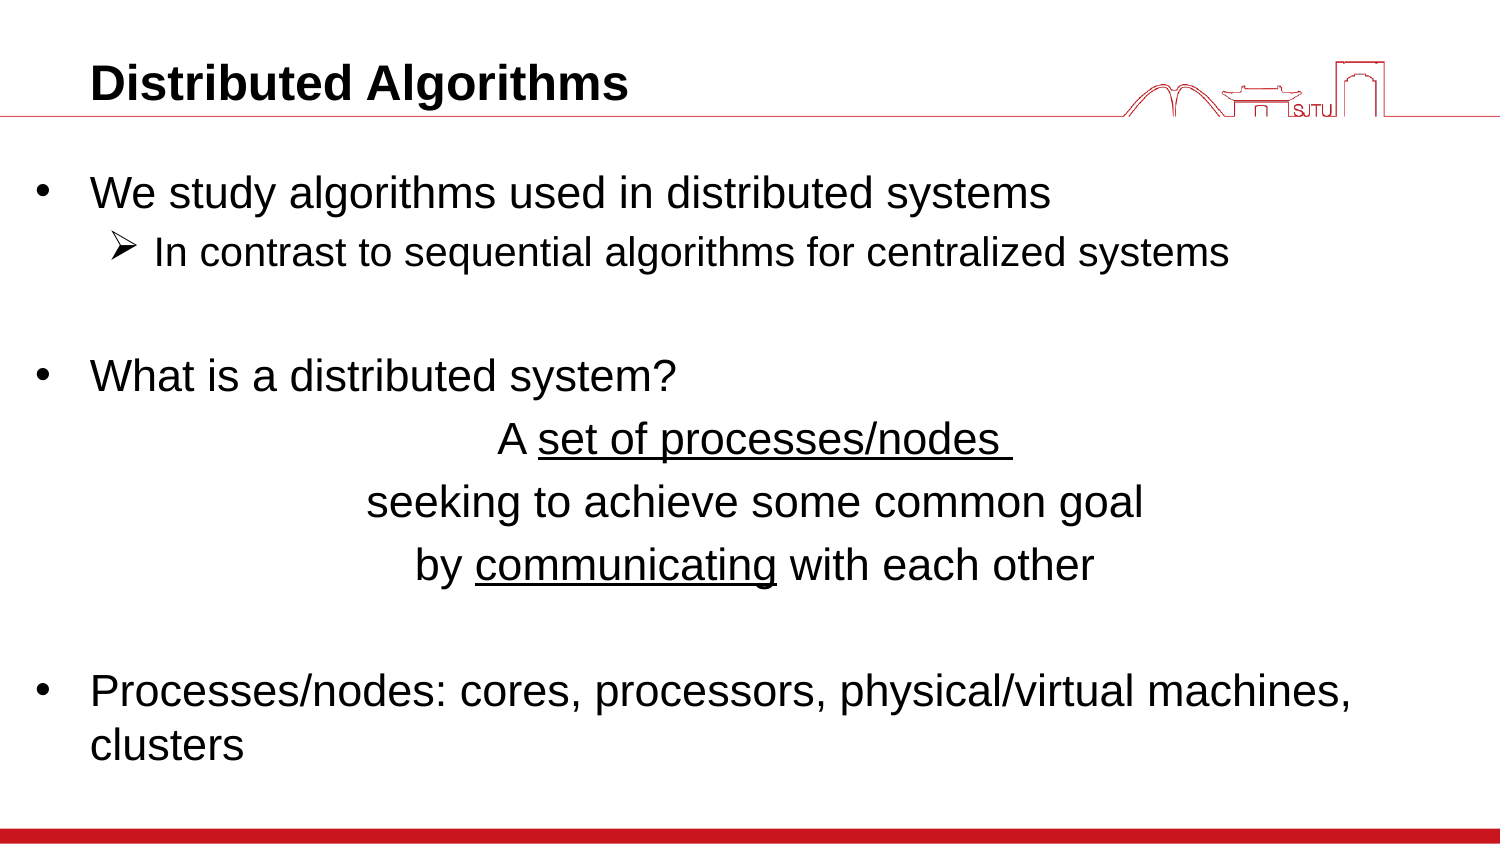

# Distributed Algorithms
We study algorithms used in distributed systems
In contrast to sequential algorithms for centralized systems

What is a distributed system?
A set of processes/nodes
seeking to achieve some common goal
by communicating with each other

Processes/nodes: cores, processors, physical/virtual machines, clusters